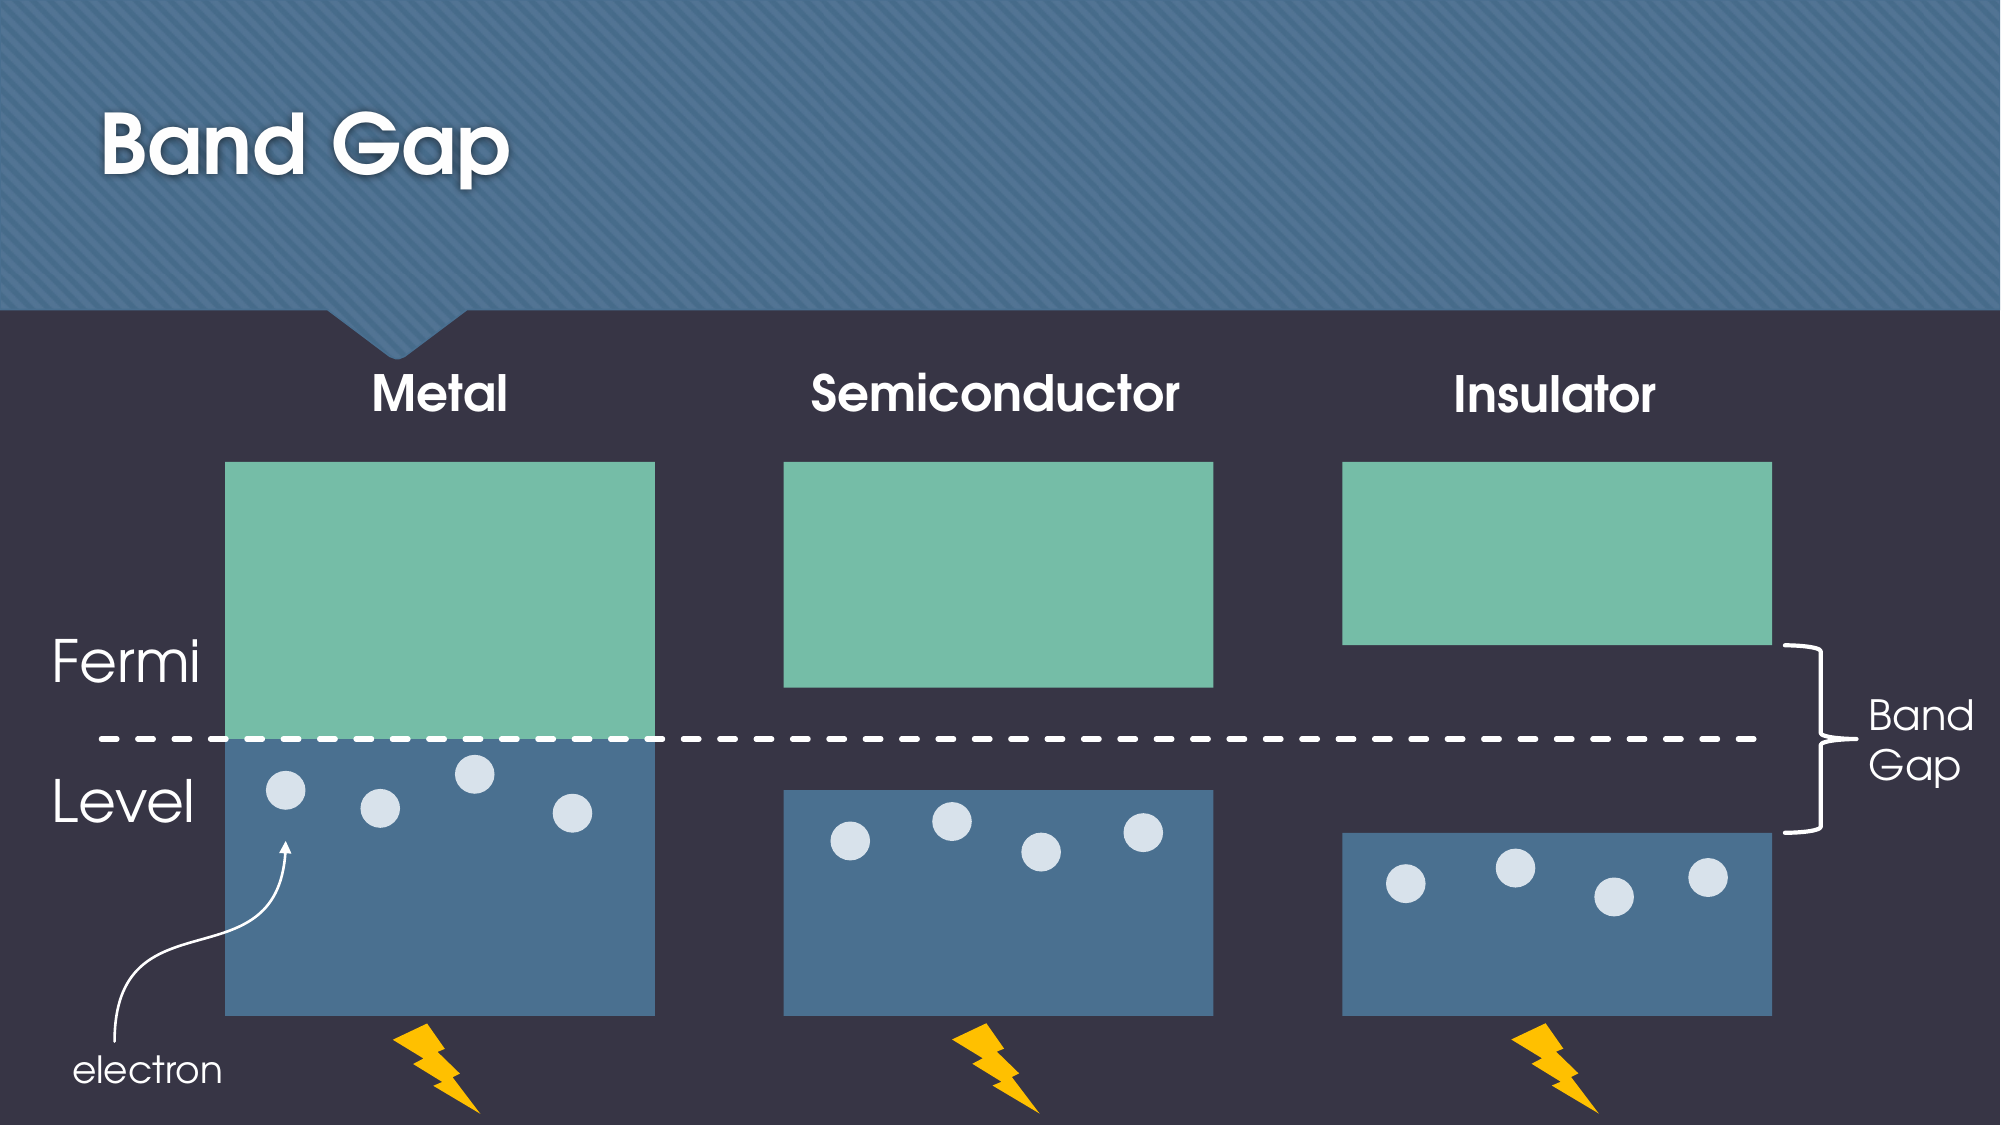

# Band Gap
Semiconductor
Metal
Insulator

Fermi

Level

Band Gap

electron